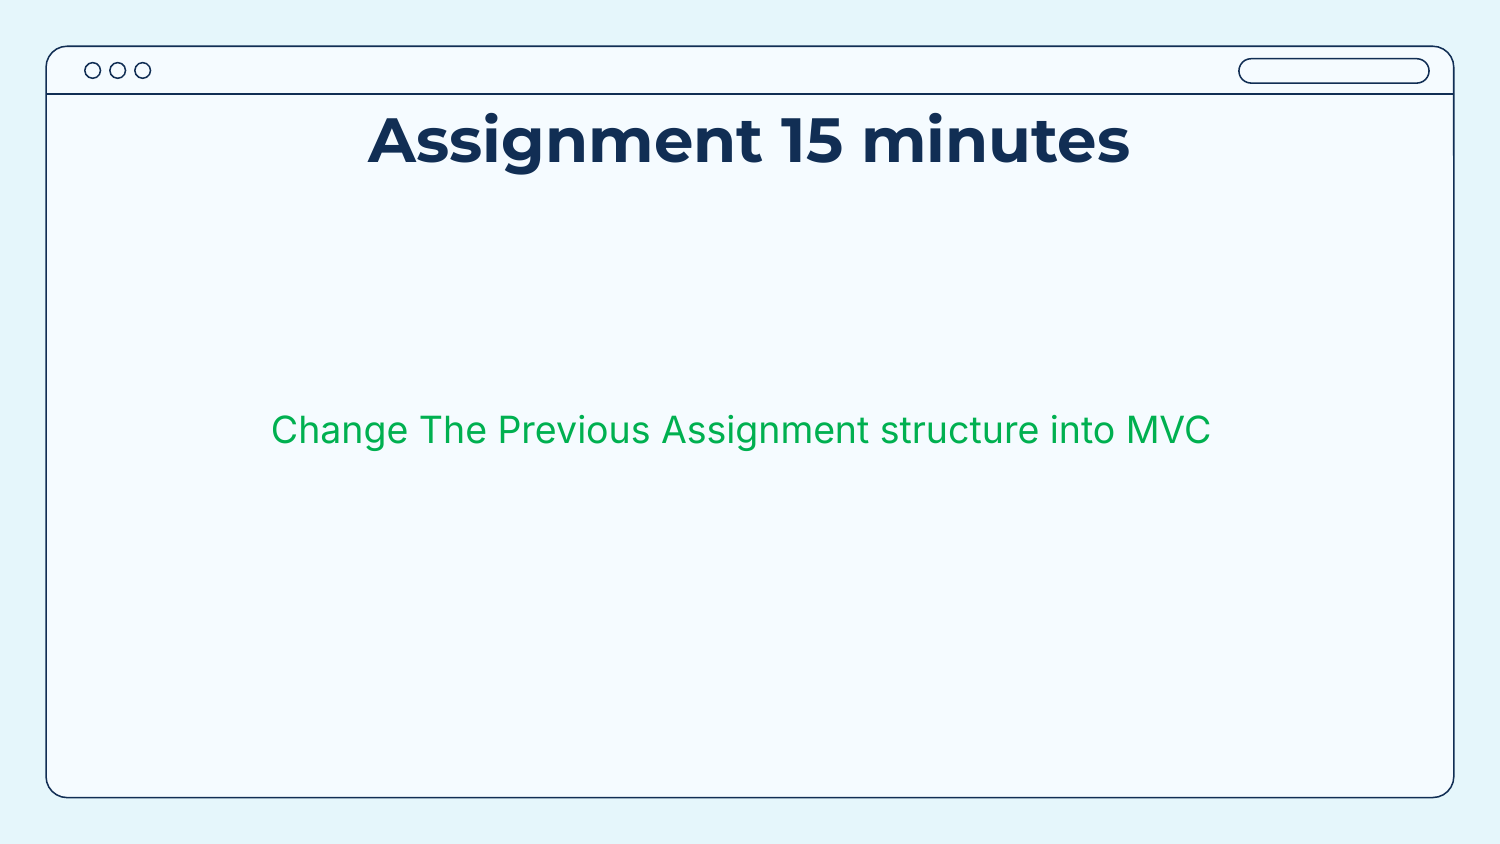

# Assignment 15 minutes

Change The Previous Assignment structure into MVC